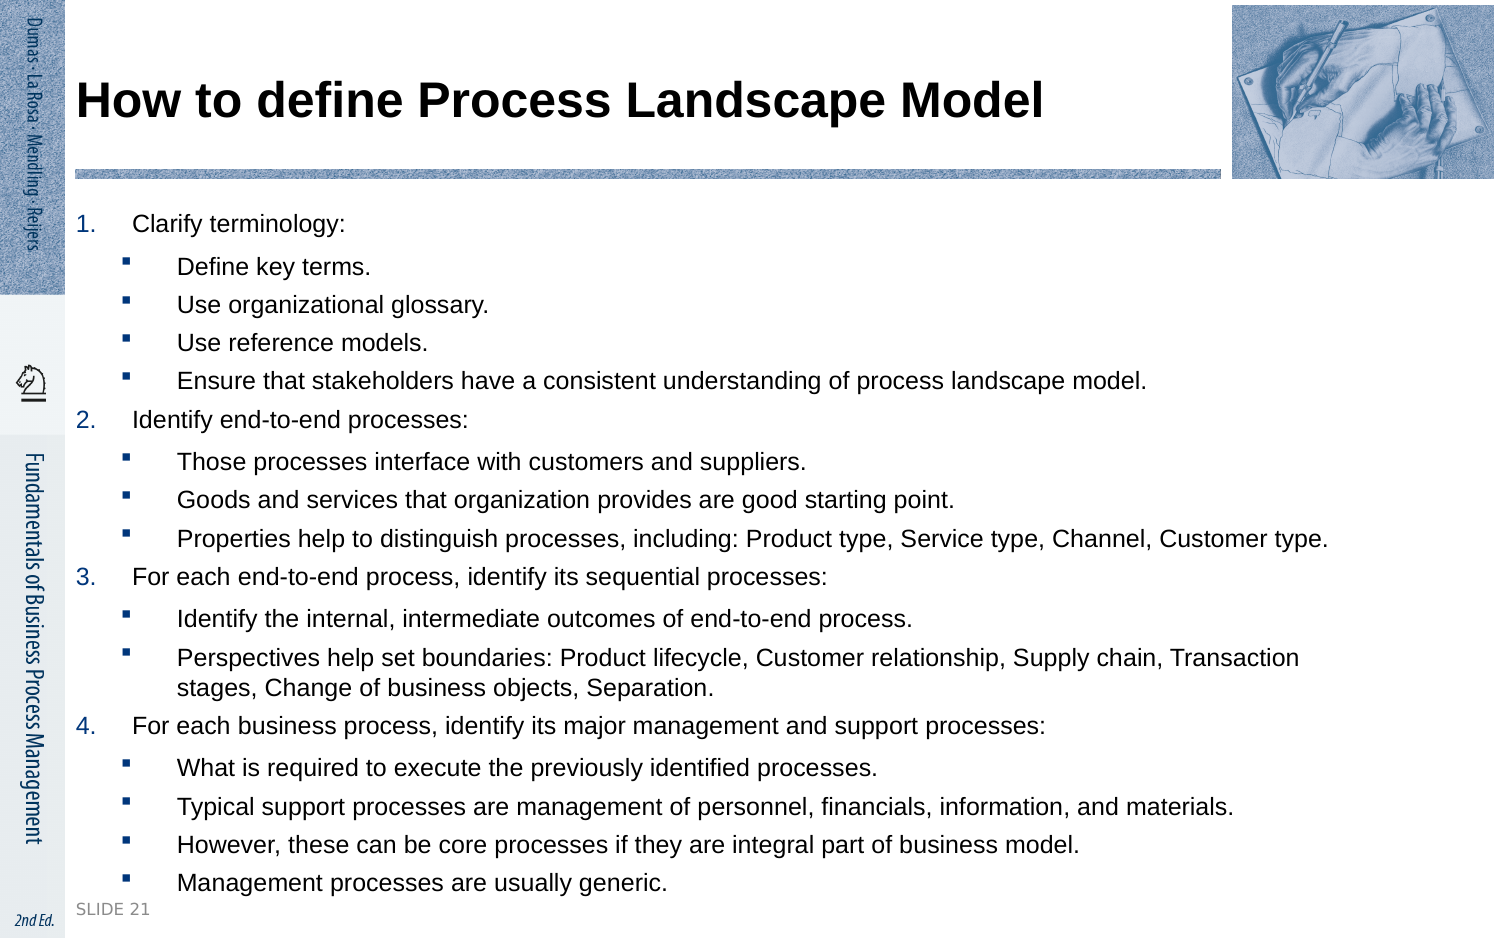

# How to define Process Landscape Model
Clarify terminology:
Define key terms.
Use organizational glossary.
Use reference models.
Ensure that stakeholders have a consistent understanding of process landscape model.
Identify end-to-end processes:
Those processes interface with customers and suppliers.
Goods and services that organization provides are good starting point.
Properties help to distinguish processes, including: Product type, Service type, Channel, Customer type.
For each end-to-end process, identify its sequential processes:
Identify the internal, intermediate outcomes of end-to-end process.
Perspectives help set boundaries: Product lifecycle, Customer relationship, Supply chain, Transaction stages, Change of business objects, Separation.
For each business process, identify its major management and support processes:
What is required to execute the previously identified processes.
Typical support processes are management of personnel, financials, information, and materials.
However, these can be core processes if they are integral part of business model.
Management processes are usually generic.

Slide 21